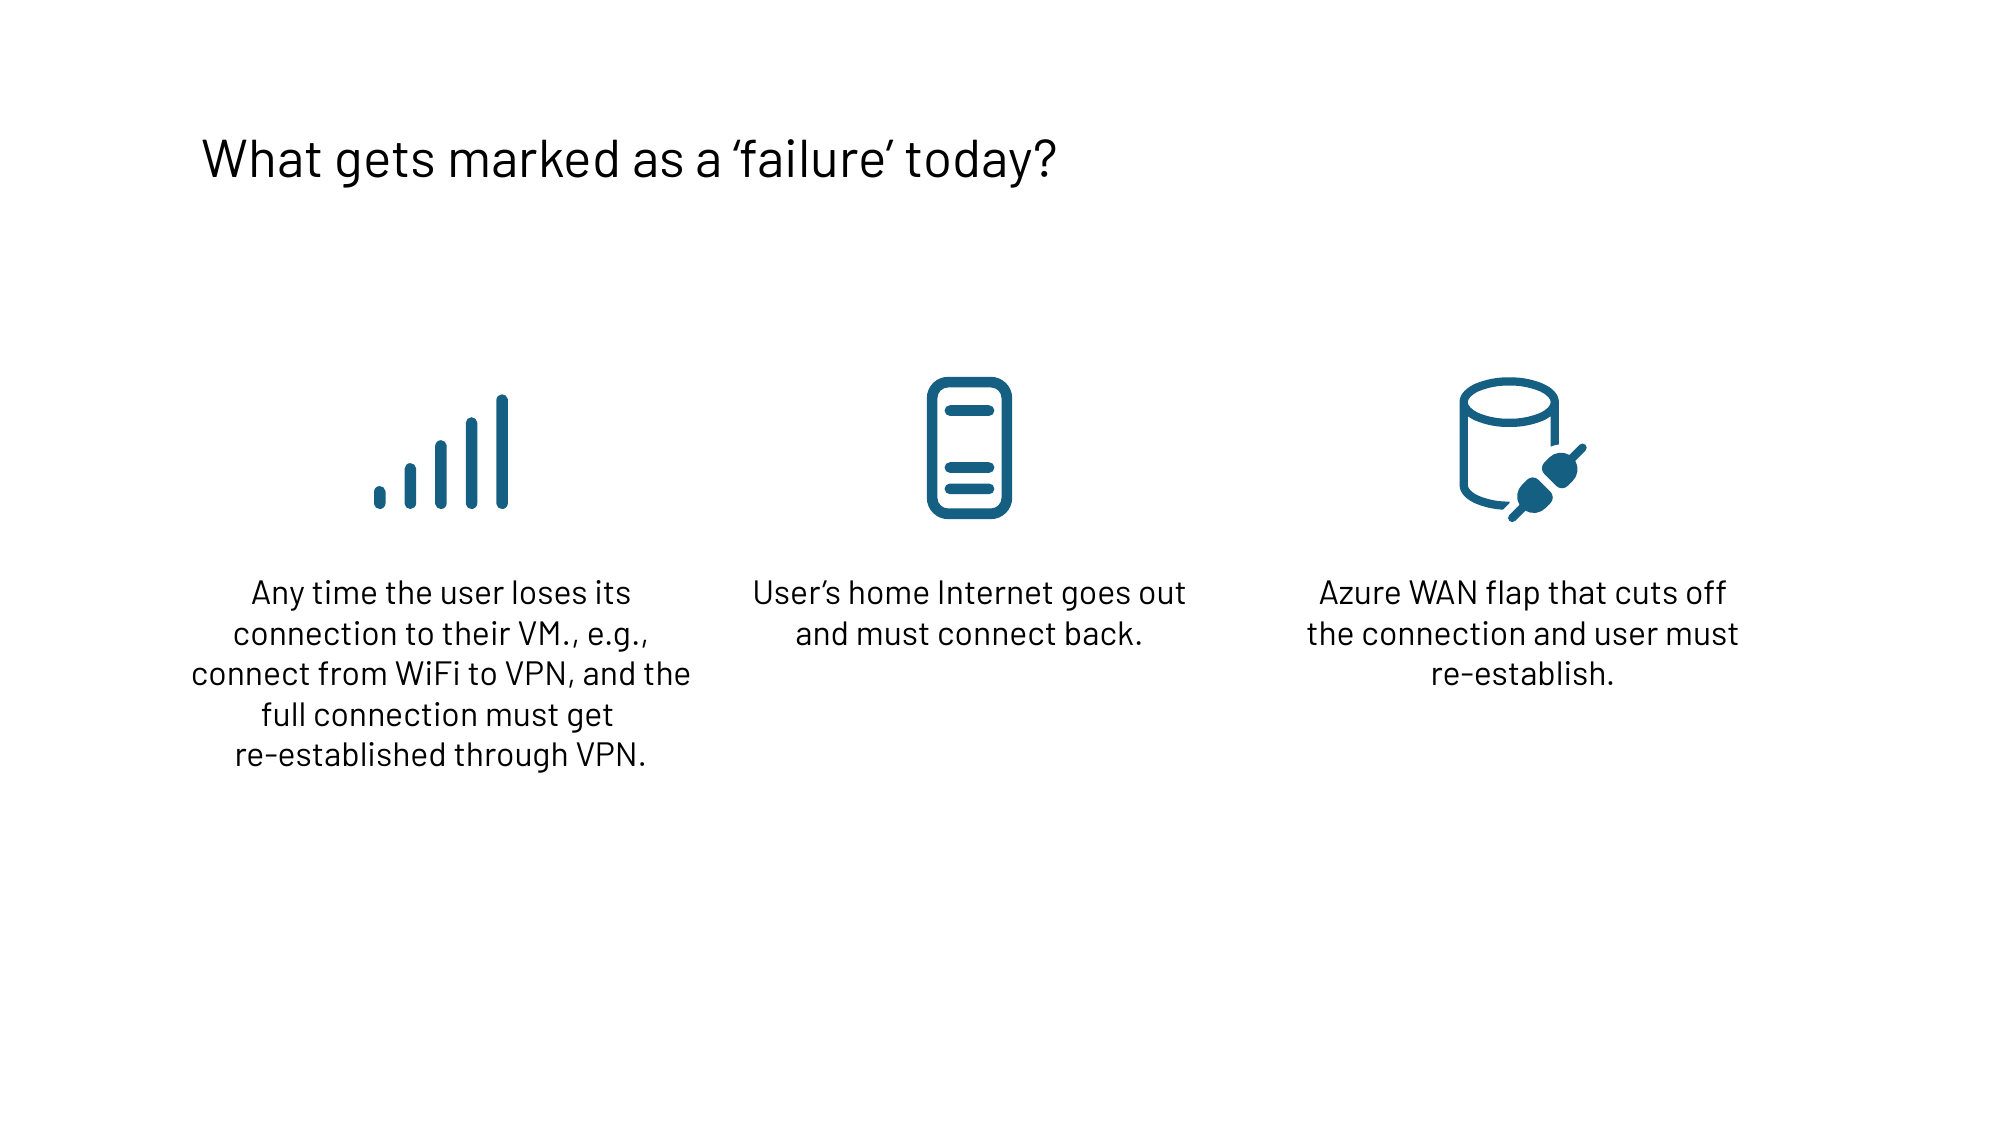

# What gets marked as a ‘failure’ today?

Any time the user loses its connection to their VM., e.g., connect from WiFi to VPN, and the full connection must get
re-established through VPN.
User’s home Internet goes out and must connect back.
Azure WAN flap that cuts off the connection and user must re-establish.